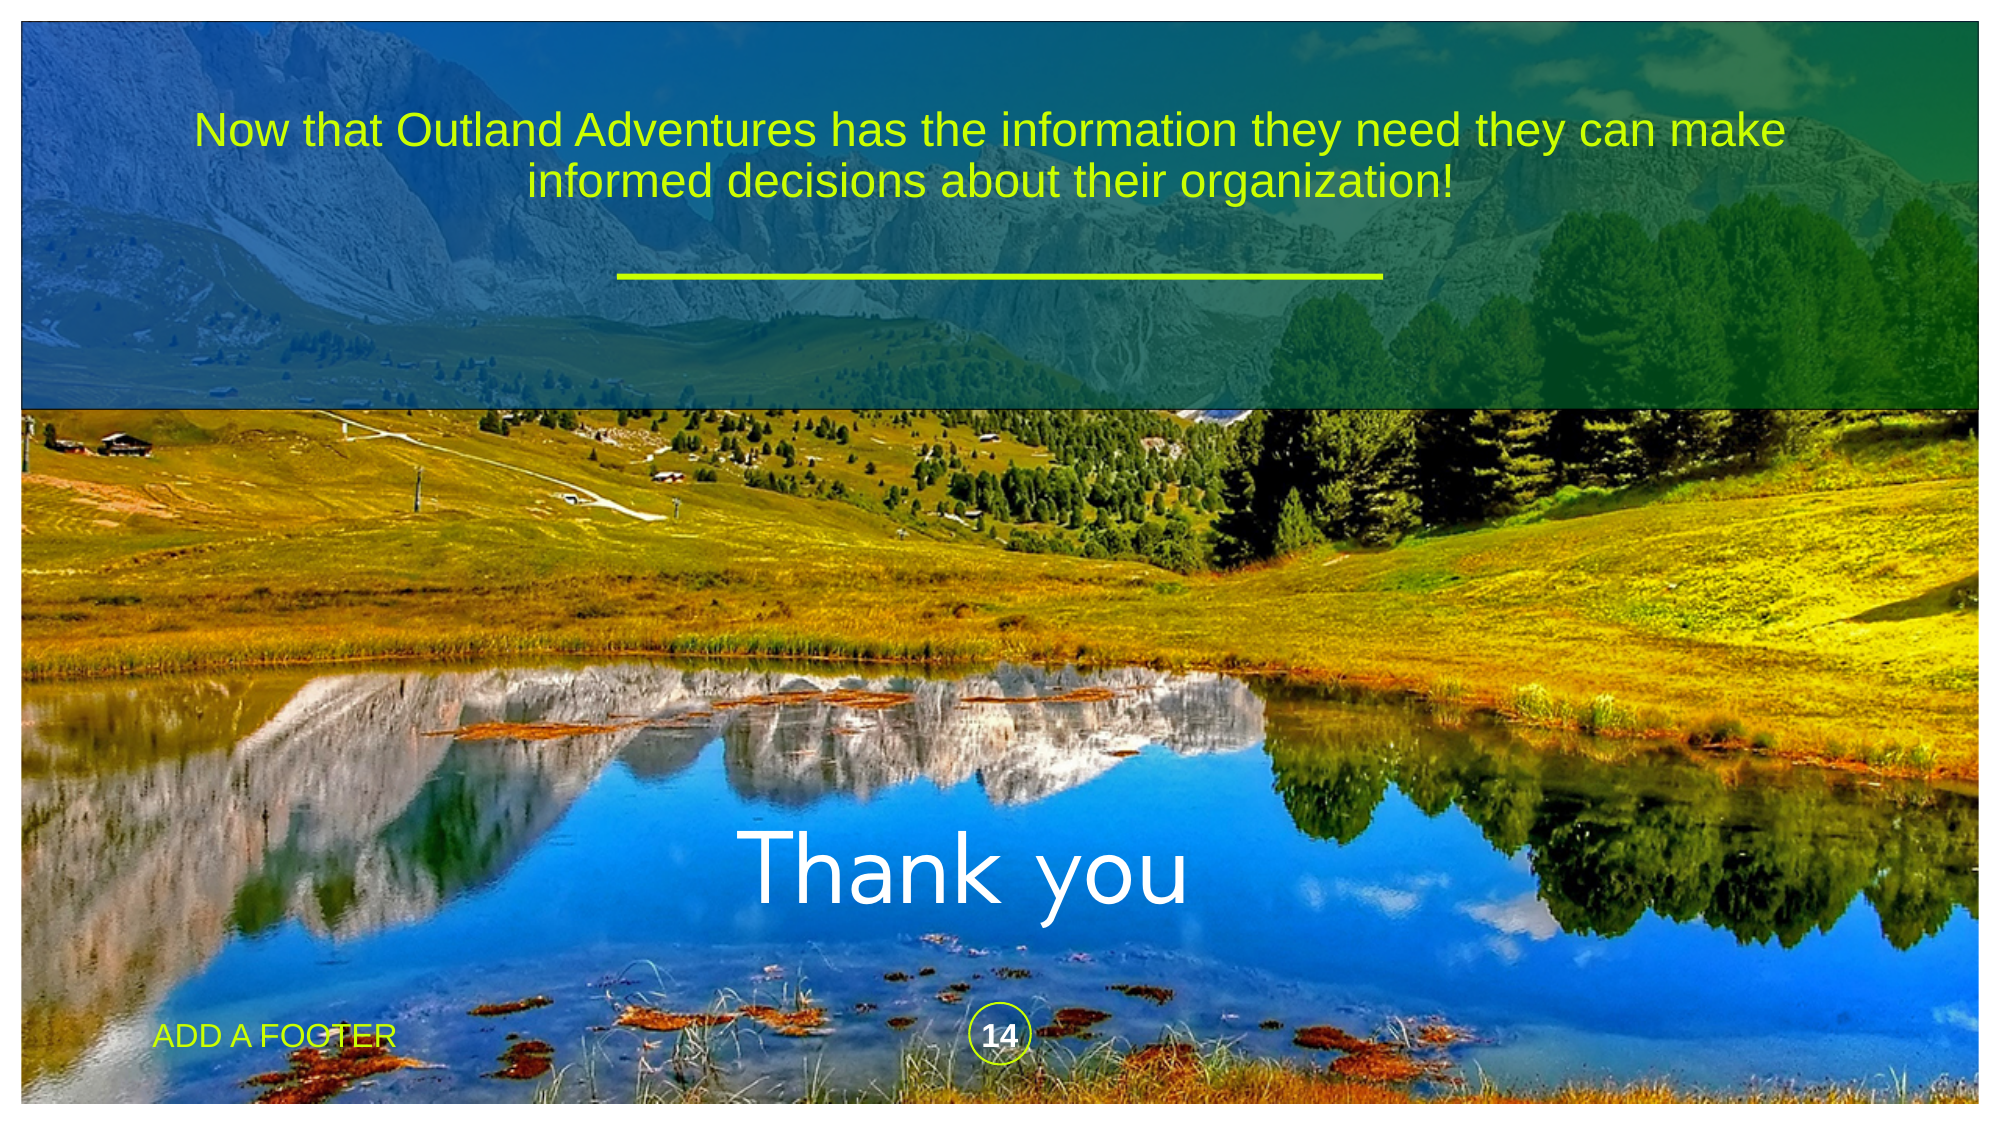

Now that Outland Adventures has the information they need they can make informed decisions about their organization!
# Thank you
ADD A FOOTER
14